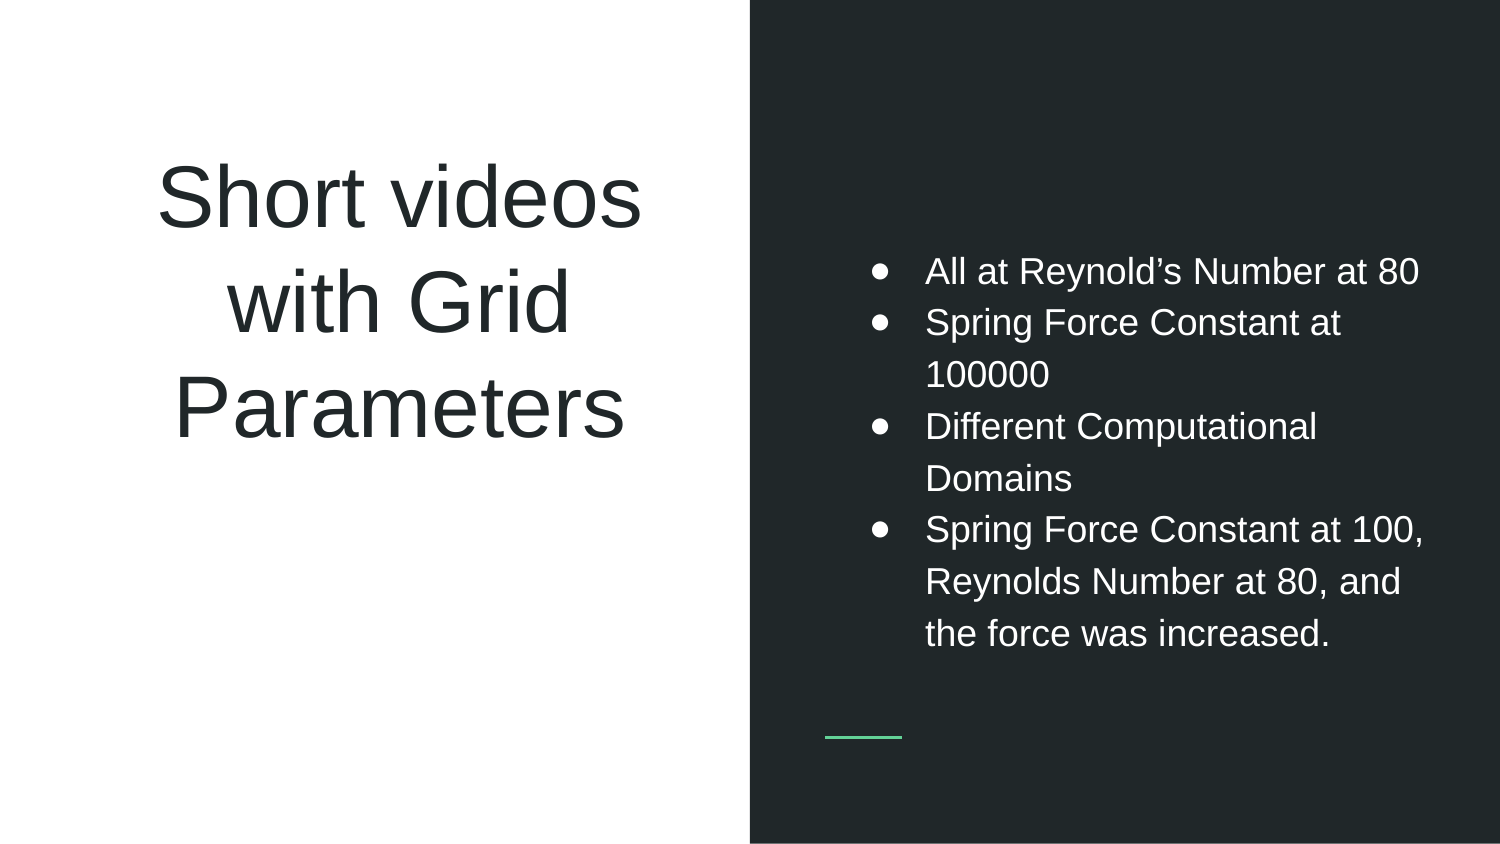

All at Reynold’s Number at 80
Spring Force Constant at 100000
Different Computational Domains
Spring Force Constant at 100, Reynolds Number at 80, and the force was increased.
# Short videos with Grid Parameters